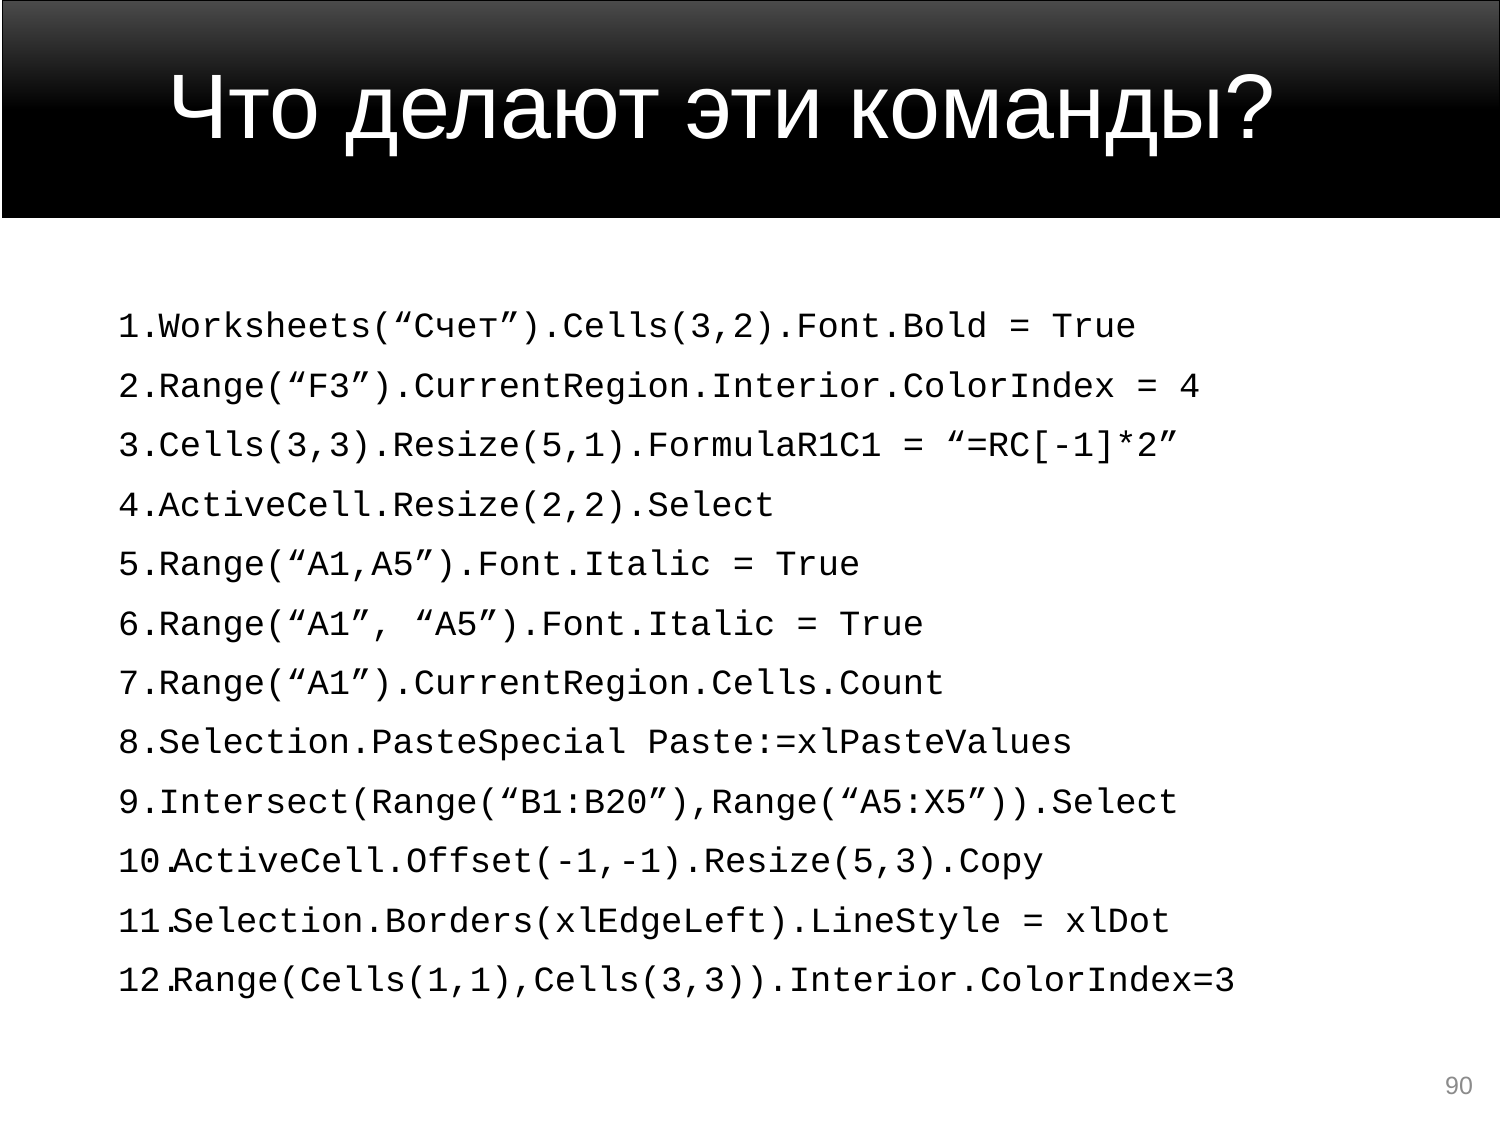

# Что делают эти команды?
Worksheets(“Счет”).Cells(3,2).Font.Bold = True
Range(“F3”).CurrentRegion.Interior.ColorIndex = 4
Cells(3,3).Resize(5,1).FormulaR1C1 = “=RC[-1]*2”
ActiveCell.Resize(2,2).Select
Range(“A1,A5”).Font.Italic = True
Range(“A1”, “A5”).Font.Italic = True
Range(“A1”).CurrentRegion.Cells.Count
Selection.PasteSpecial Paste:=xlPasteValues
Intersect(Range(“B1:B20”),Range(“A5:X5”)).Select
ActiveCell.Offset(-1,-1).Resize(5,3).Copy
Selection.Borders(xlEdgeLeft).LineStyle = xlDot
Range(Cells(1,1),Cells(3,3)).Interior.ColorIndex=3

90